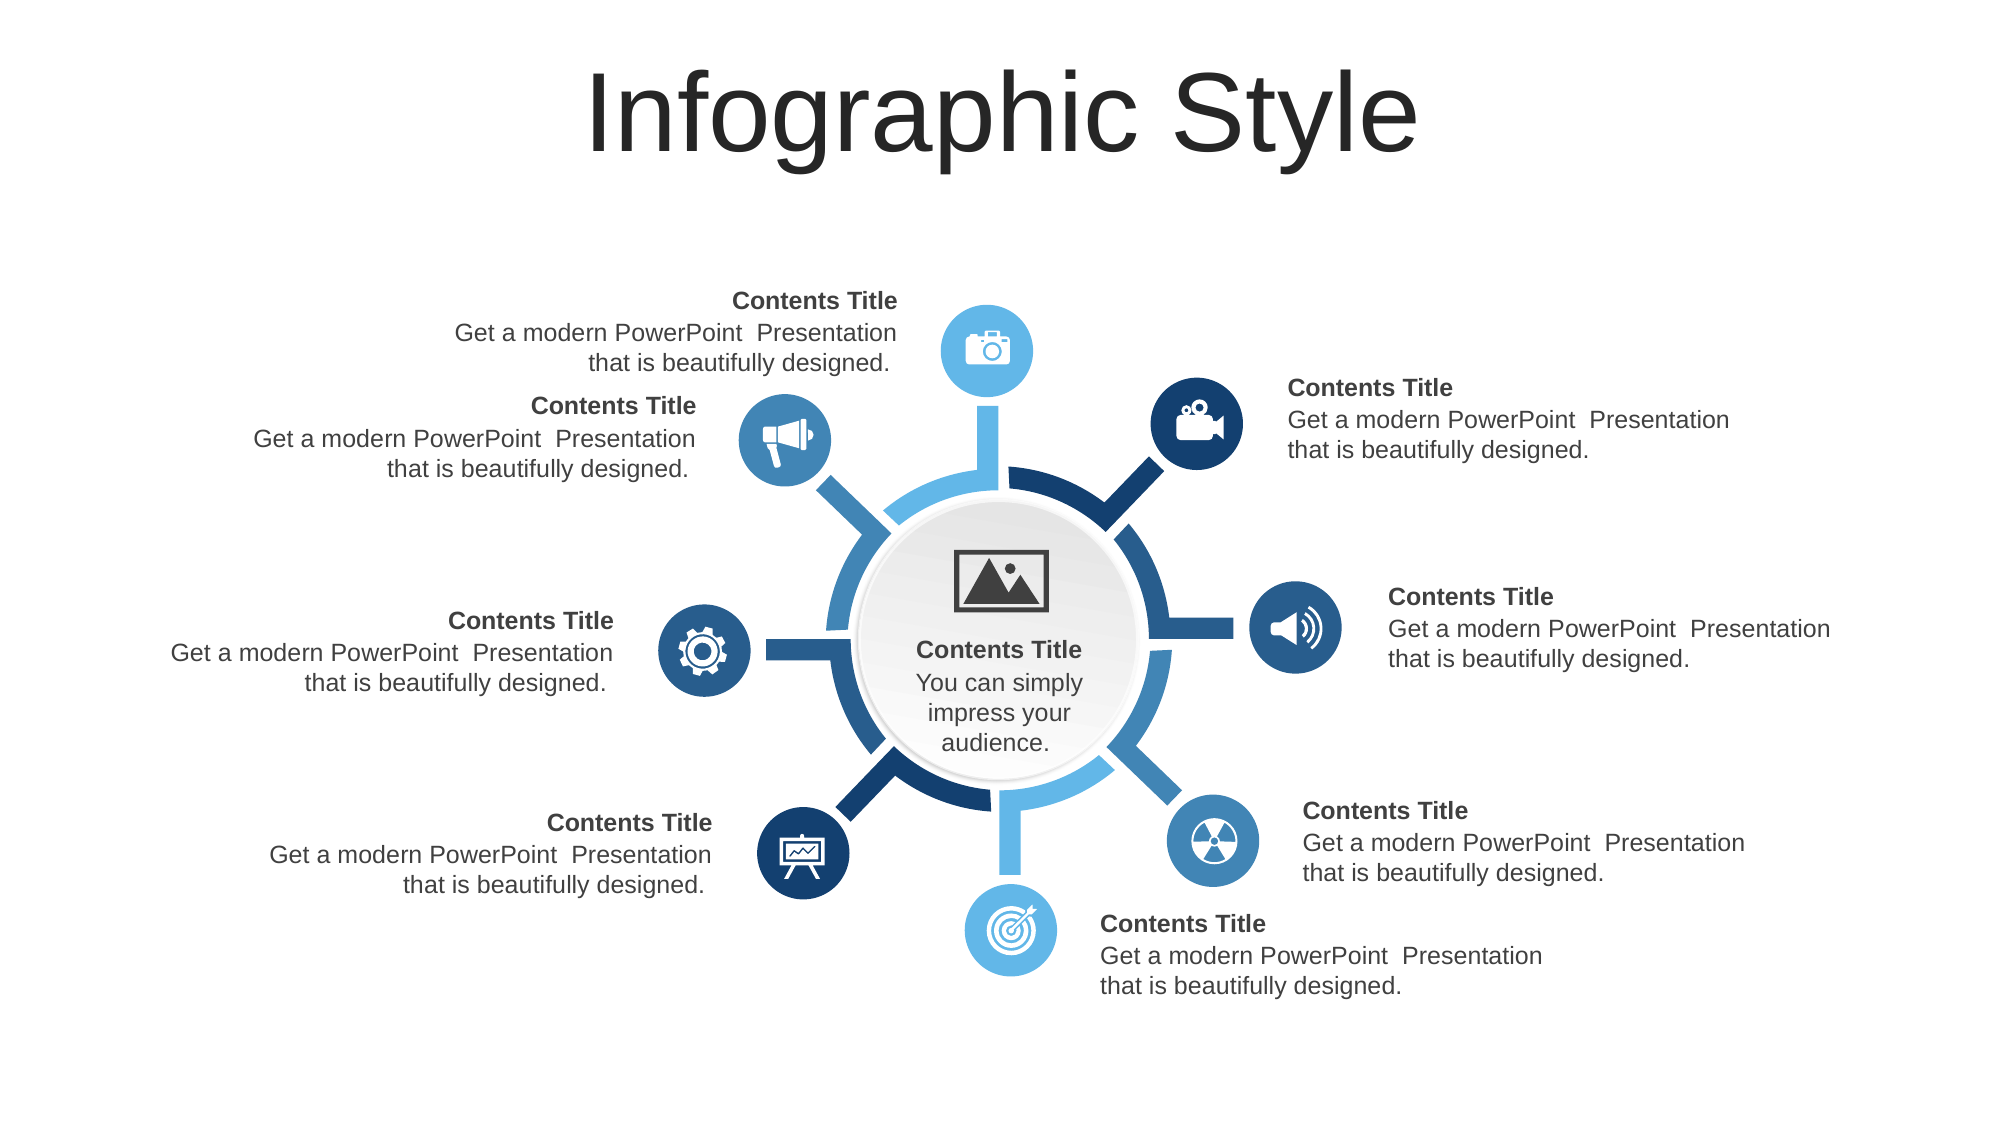

Infographic Style
Contents Title
Get a modern PowerPoint  Presentation that is beautifully designed.

Contents Title
Get a modern PowerPoint  Presentation that is beautifully designed.

Contents Title
Get a modern PowerPoint  Presentation that is beautifully designed.

Contents Title
Get a modern PowerPoint  Presentation that is beautifully designed.

Contents Title
Get a modern PowerPoint  Presentation that is beautifully designed.

Contents Title
You can simply impress your audience.

Contents Title
Get a modern PowerPoint  Presentation that is beautifully designed.

Contents Title
Get a modern PowerPoint  Presentation that is beautifully designed.

Contents Title
Get a modern PowerPoint  Presentation that is beautifully designed.